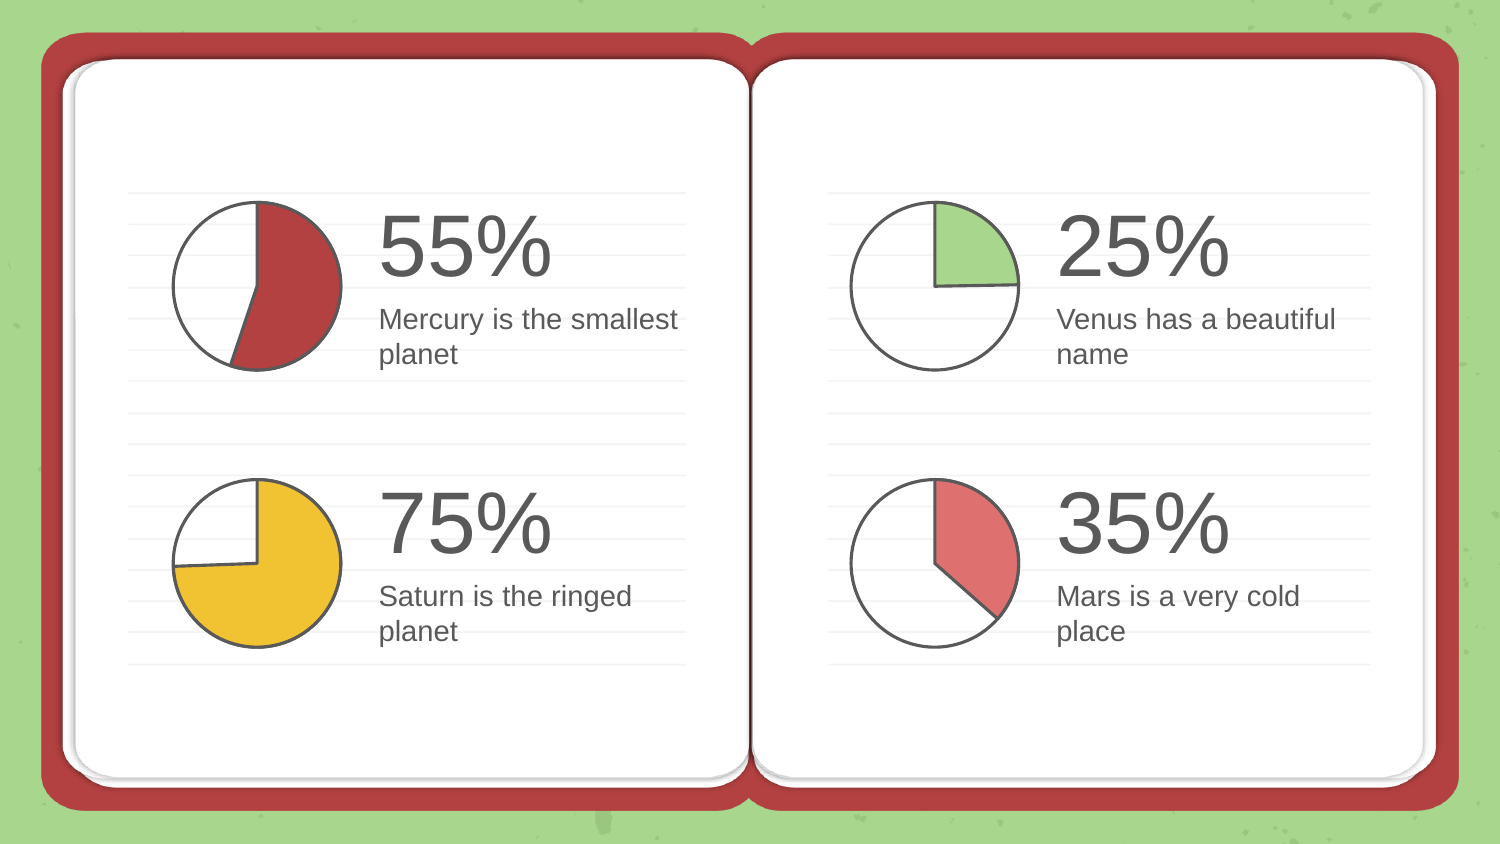

# 55%
25%

Mercury is the smallest planet
Venus has a beautiful name
75%
35%

Saturn is the ringed planet
Mars is a very cold place